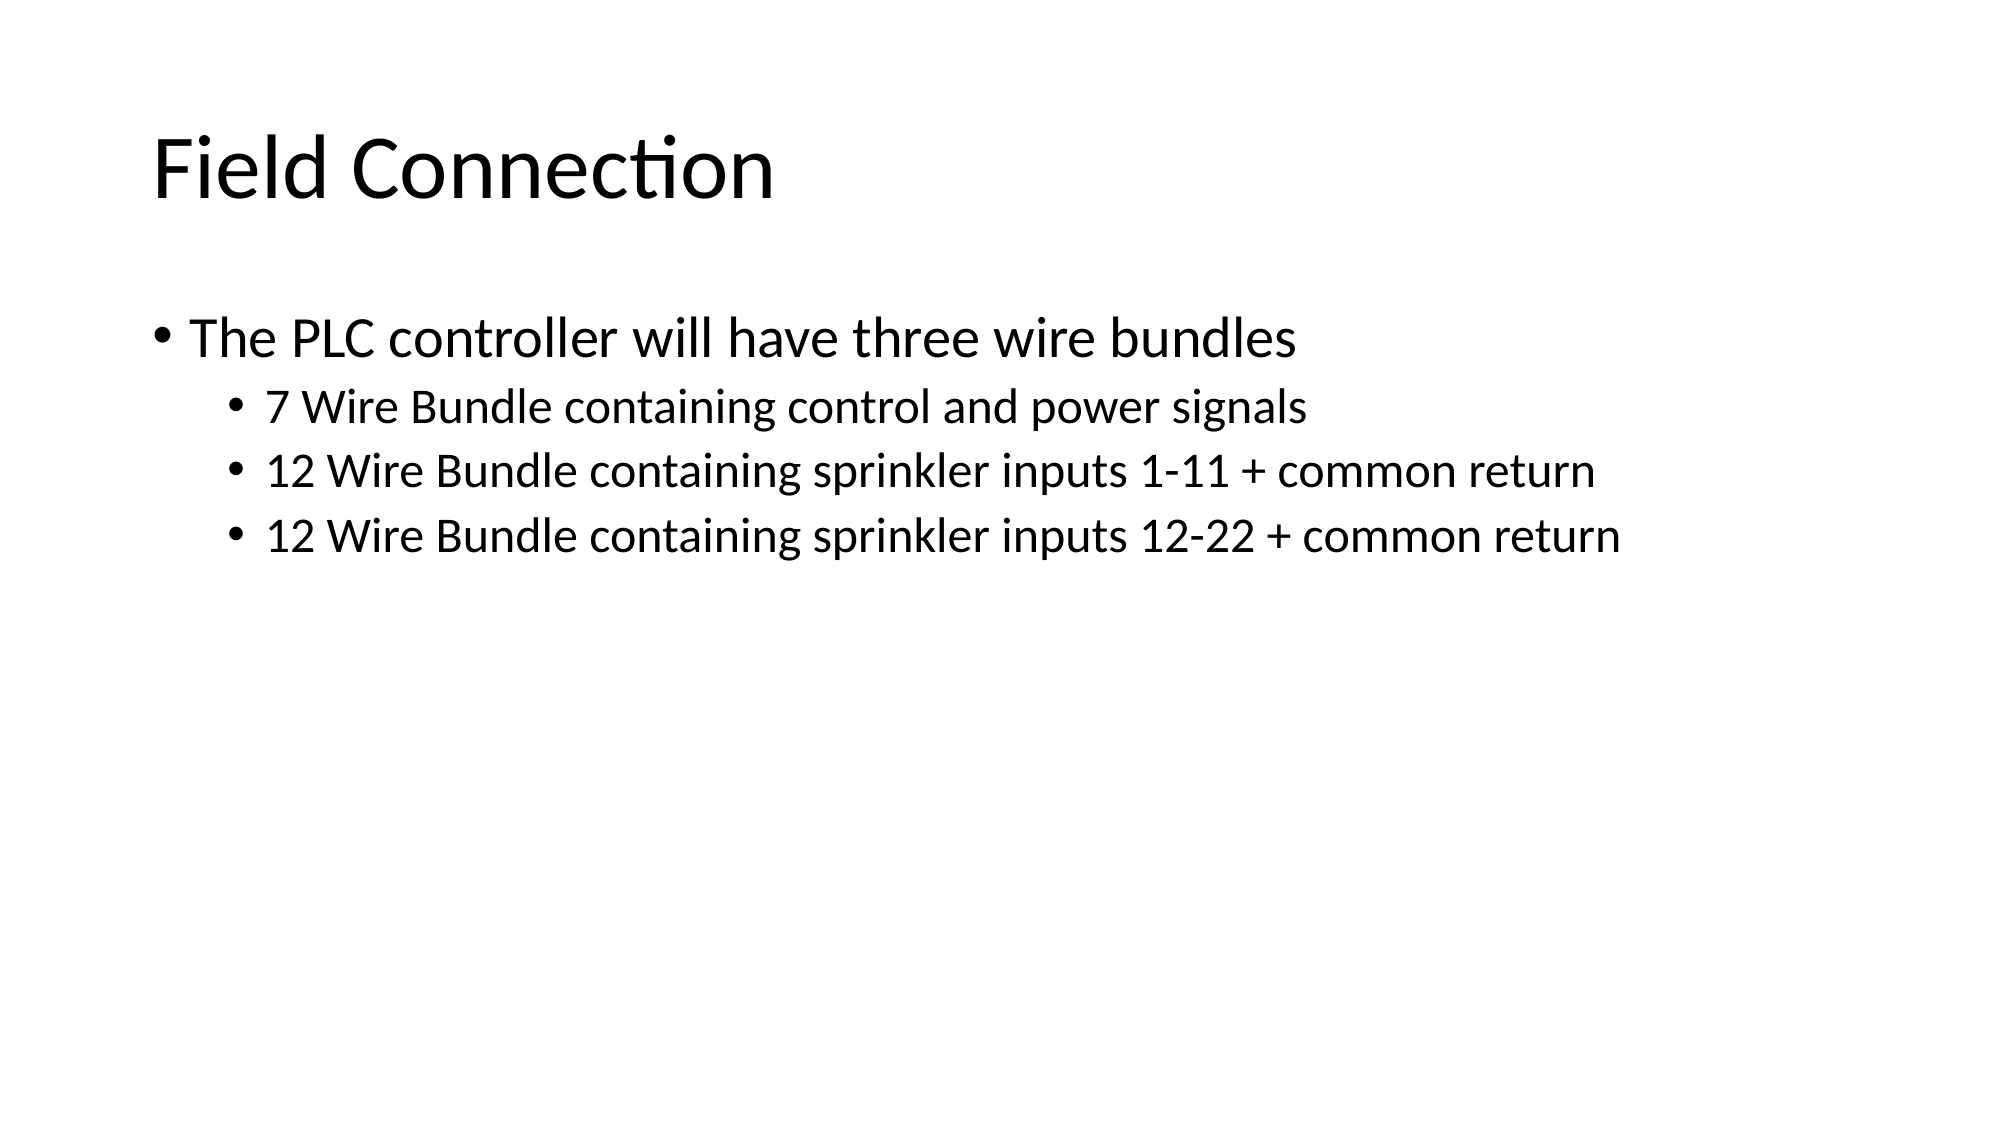

# Field Connection
The PLC controller will have three wire bundles
7 Wire Bundle containing control and power signals
12 Wire Bundle containing sprinkler inputs 1-11 + common return
12 Wire Bundle containing sprinkler inputs 12-22 + common return